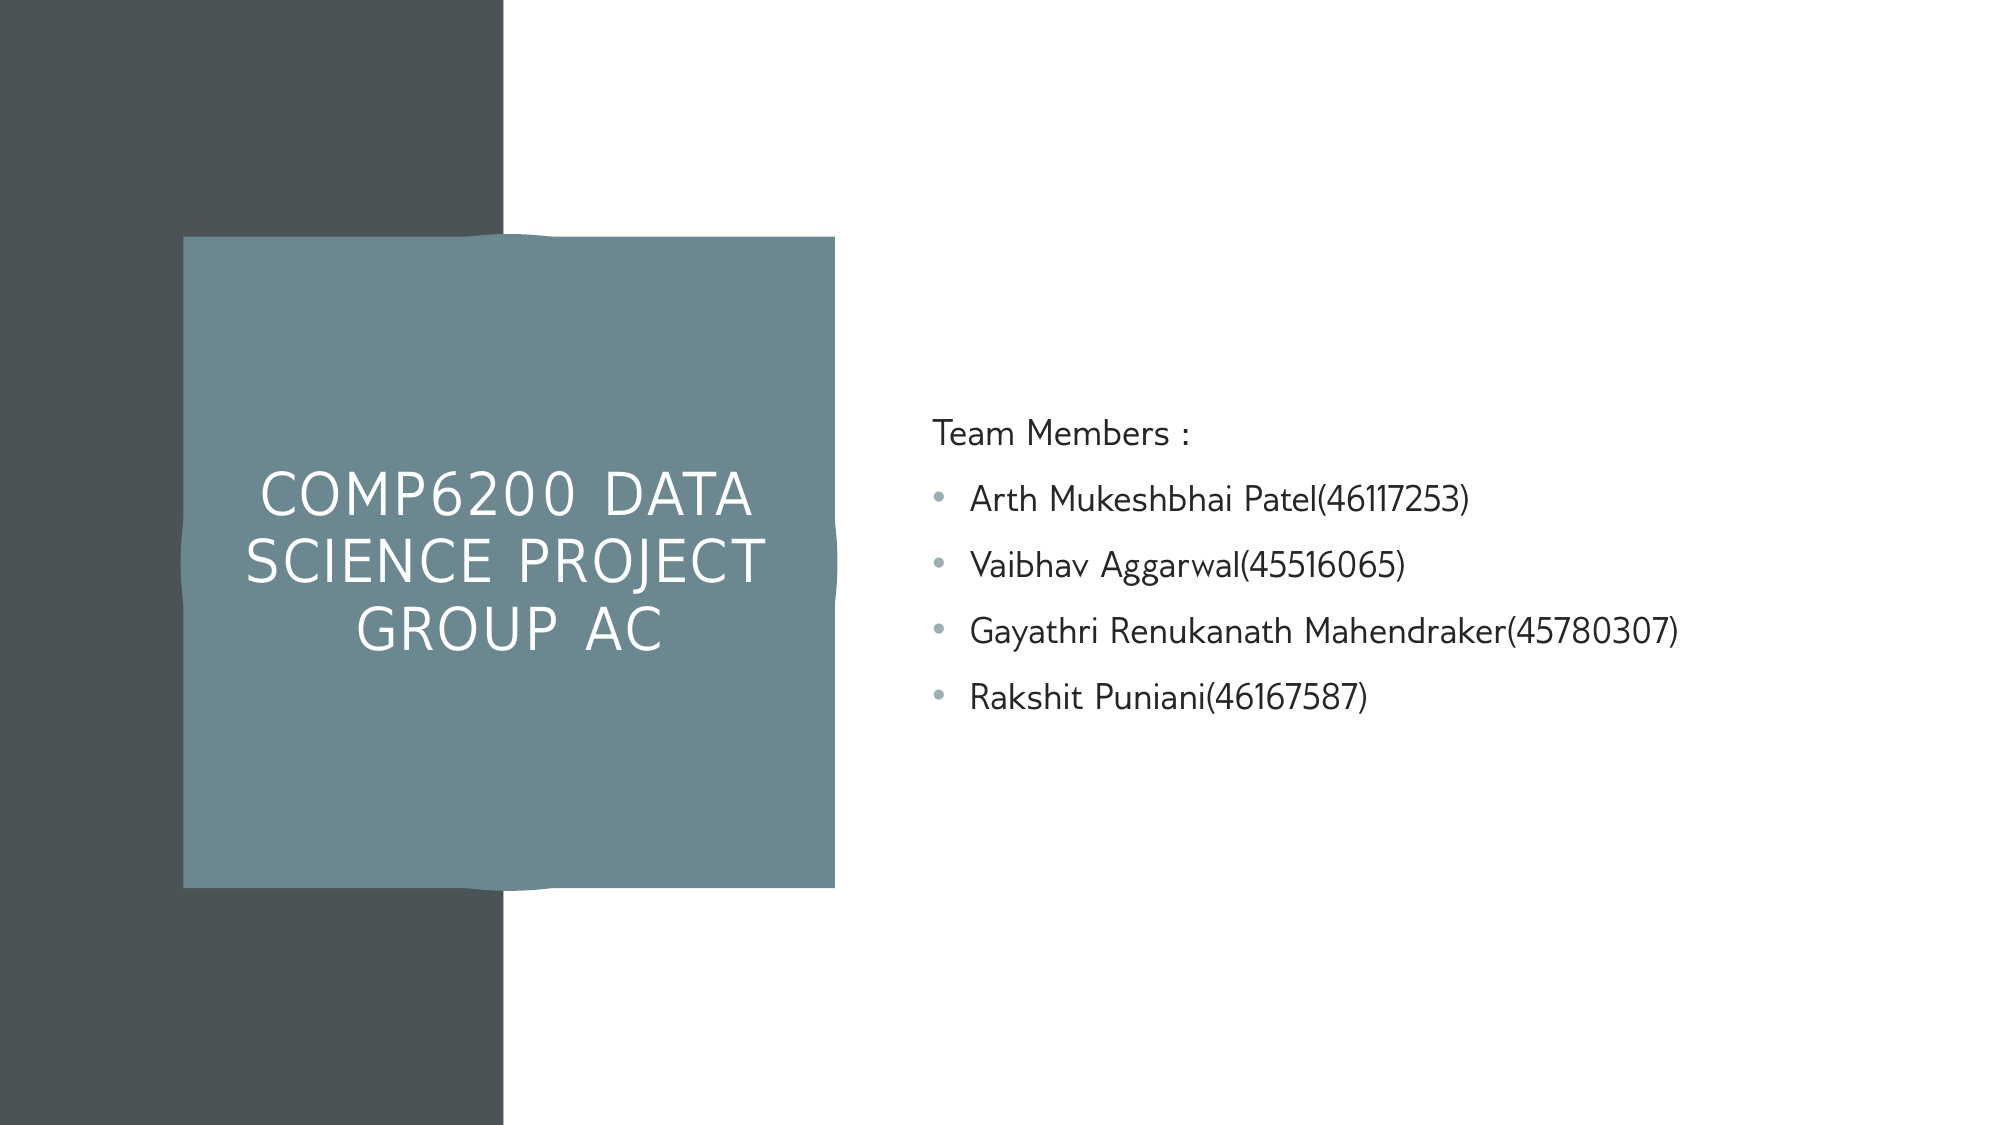

Team Members :
Arth Mukeshbhai Patel(46117253)
Vaibhav Aggarwal(45516065)
Gayathri Renukanath Mahendraker(45780307)
Rakshit Puniani(46167587)
# COMP6200 Data Science Project Group AC